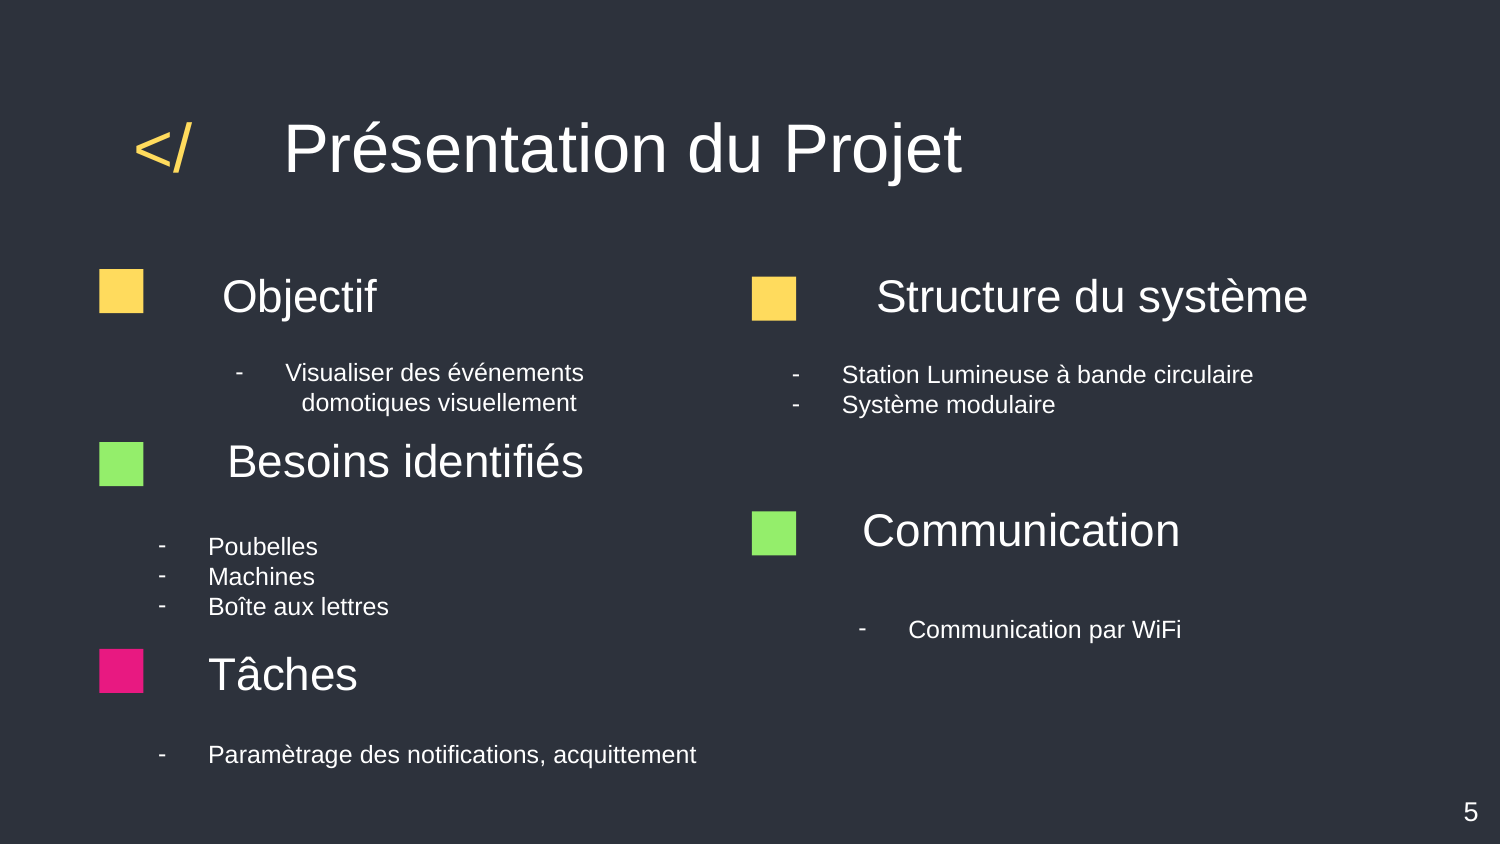

# </	Présentation du Projet

Objectif
Visualiser des événements domotiques visuellement
Structure du système

Station Lumineuse à bande circulaire
Système modulaire
Besoins identifiés
Poubelles
Machines
Boîte aux lettres

Communication

Communication par WiFi
Tâches
Paramètrage des notifications, acquittement

5